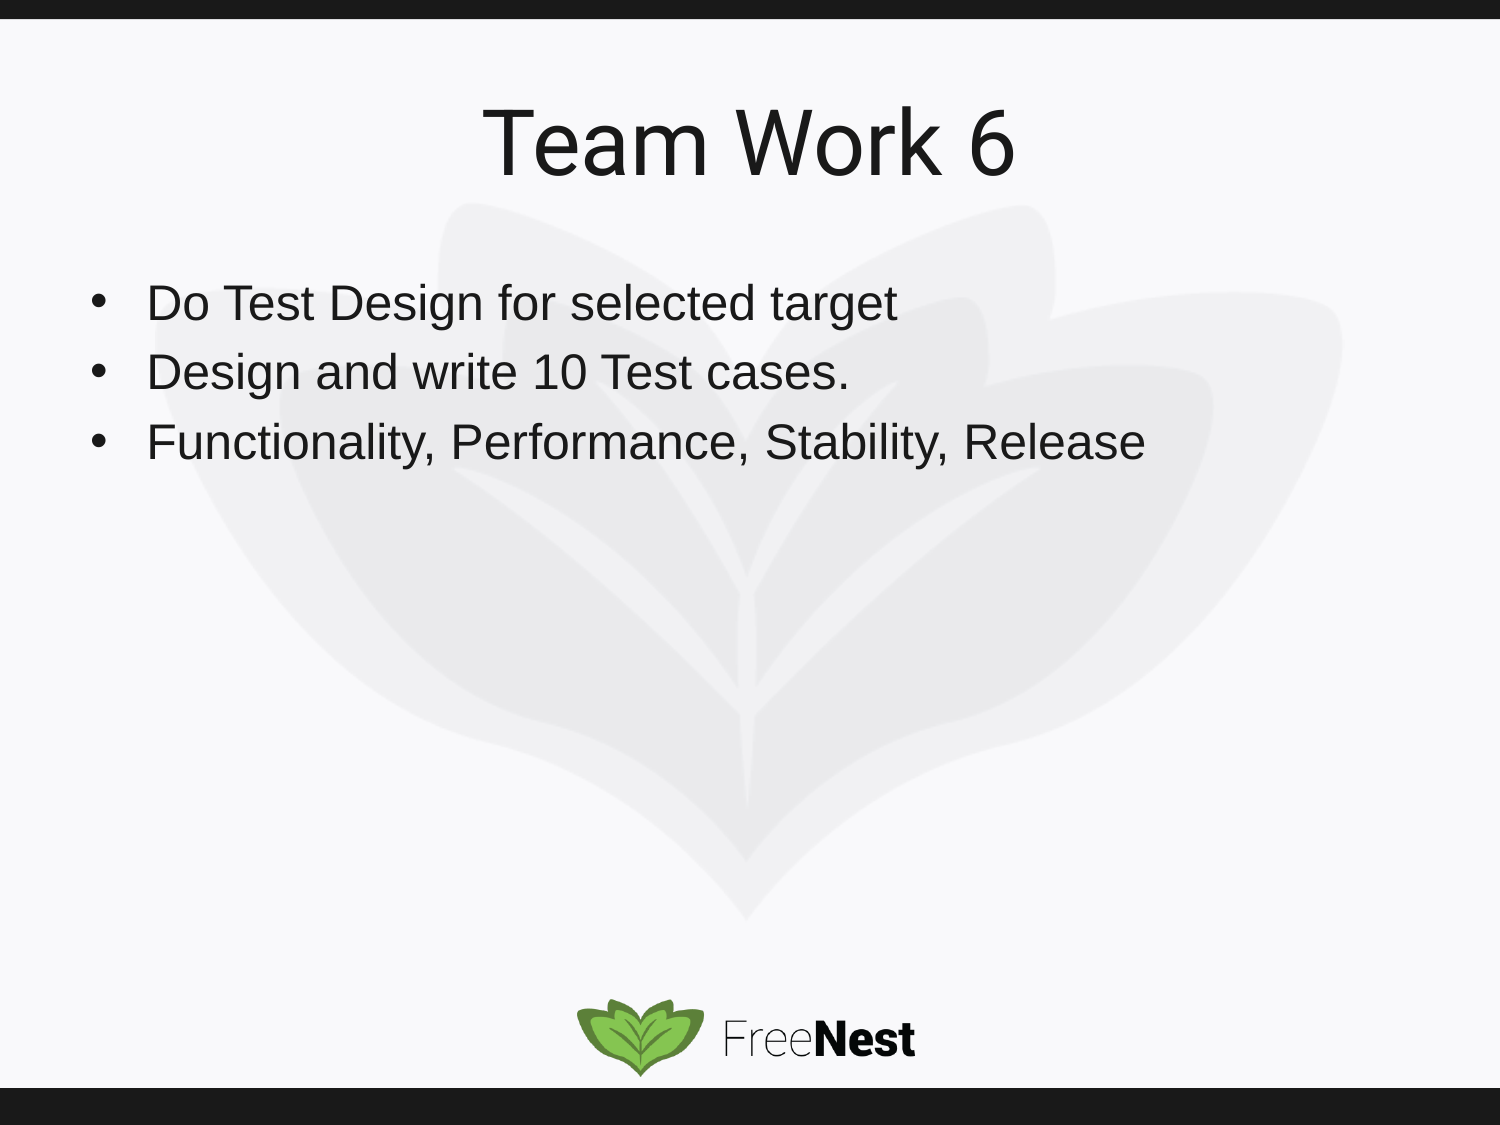

# Team Work 6
Do Test Design for selected target
Design and write 10 Test cases.
Functionality, Performance, Stability, Release